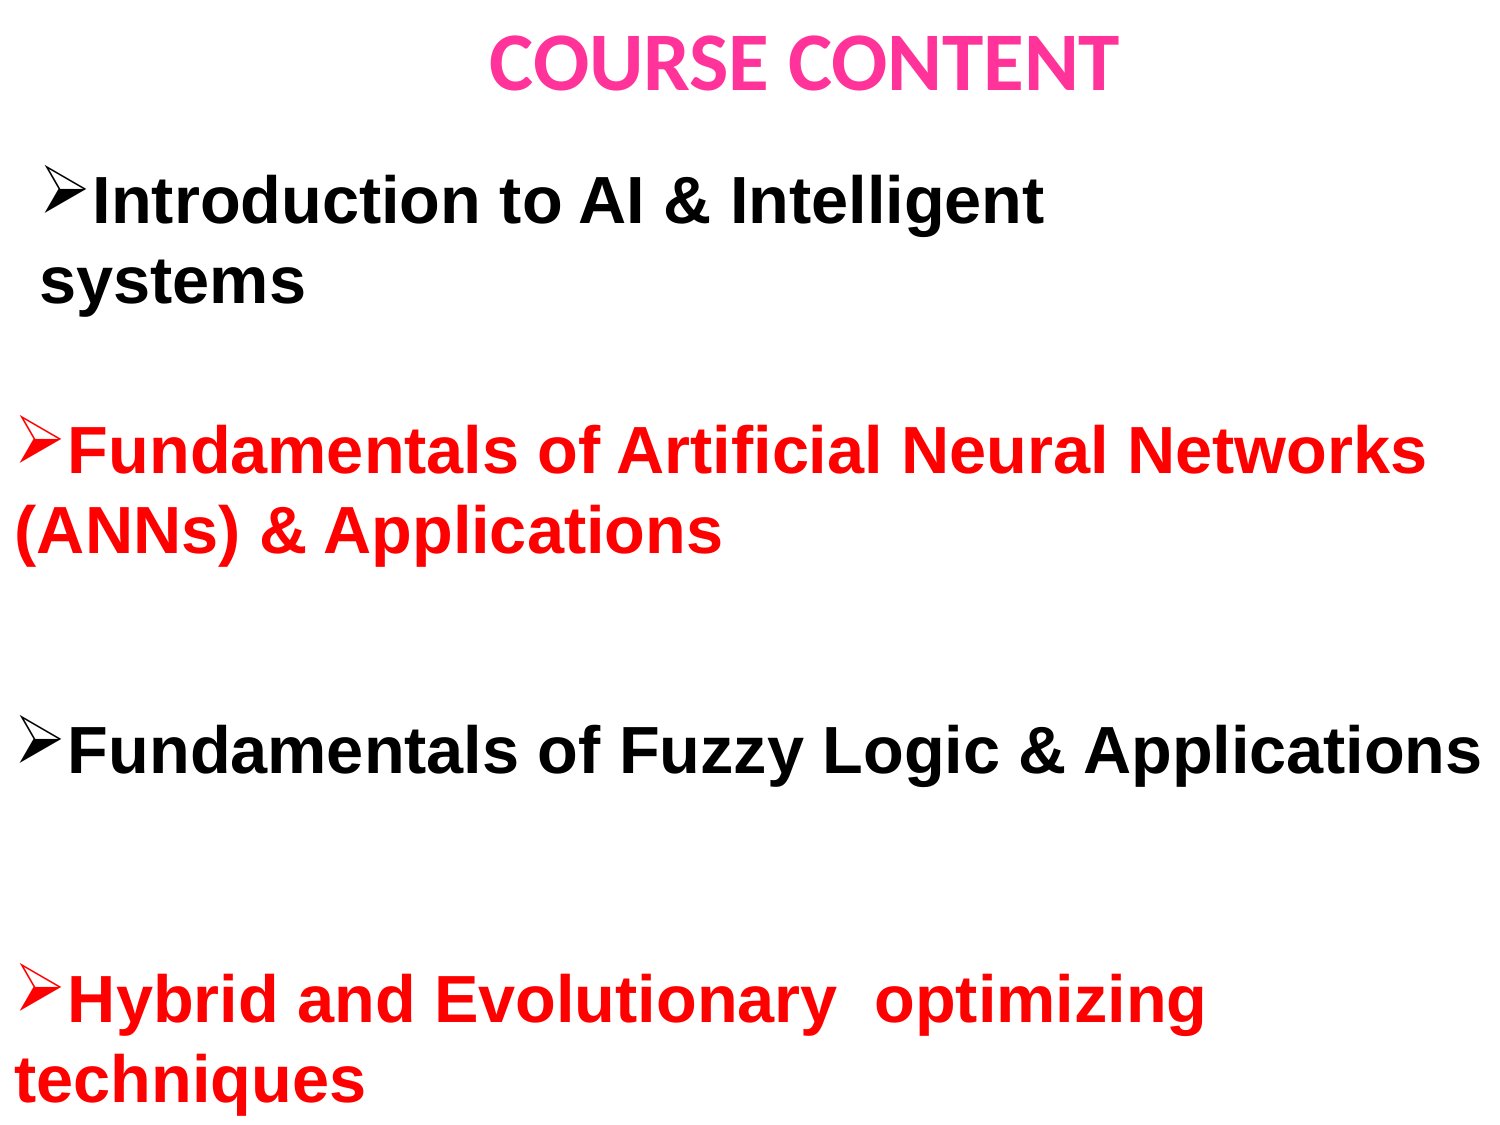

COURSE CONTENT
Introduction to AI & Intelligent  systems
Fundamentals of Artificial Neural Networks (ANNs) & Applications
Fundamentals of Fuzzy Logic & Applications
Hybrid and Evolutionary  optimizing techniques